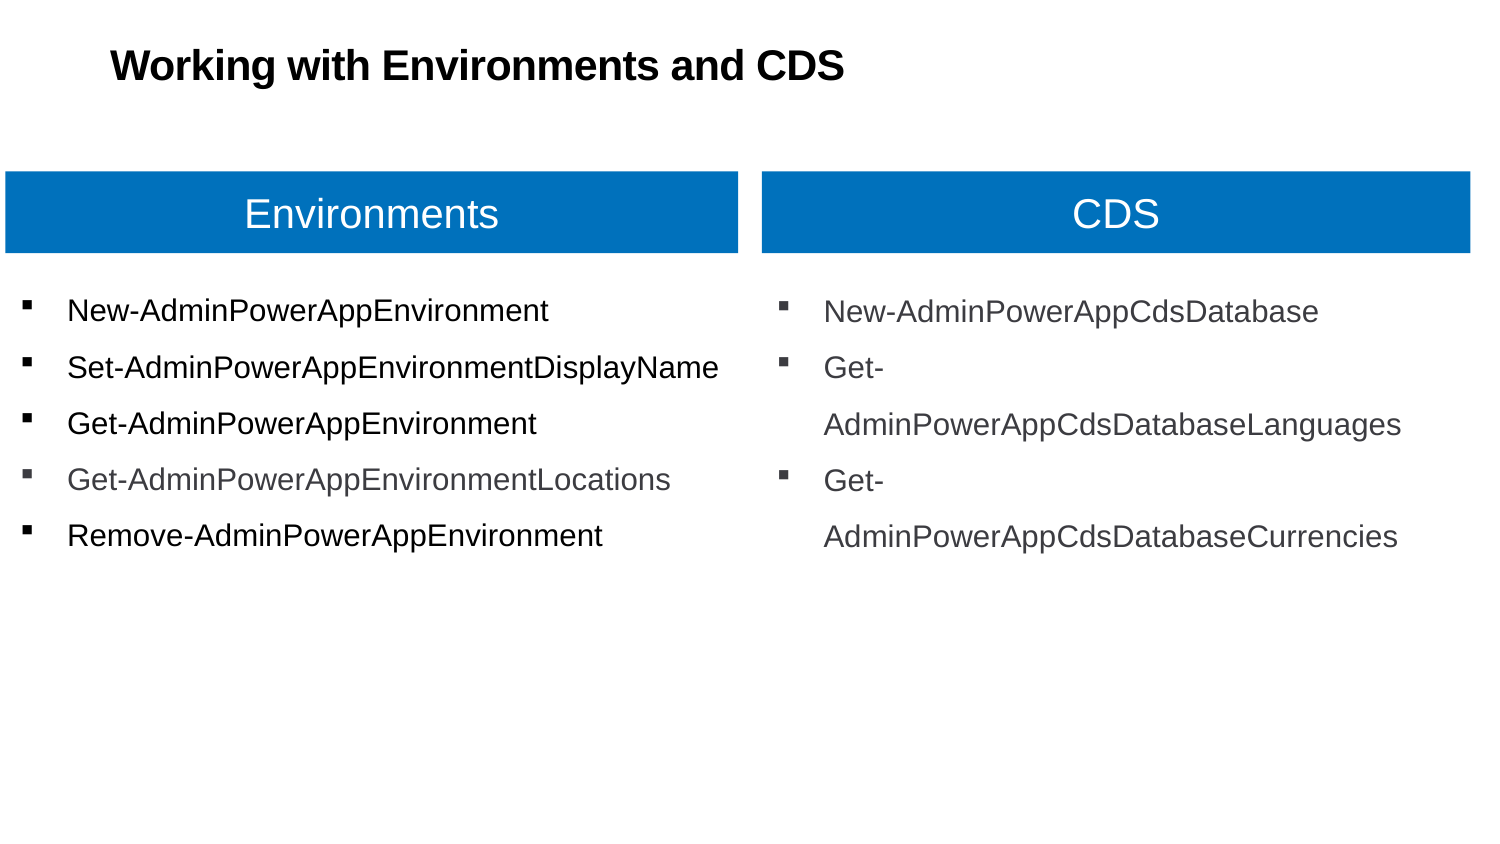

Working with Environments and CDS
Environments
CDS
New-AdminPowerAppEnvironment
Set-AdminPowerAppEnvironmentDisplayName
Get-AdminPowerAppEnvironment
Get-AdminPowerAppEnvironmentLocations
Remove-AdminPowerAppEnvironment
New-AdminPowerAppCdsDatabase
Get-AdminPowerAppCdsDatabaseLanguages
Get-AdminPowerAppCdsDatabaseCurrencies